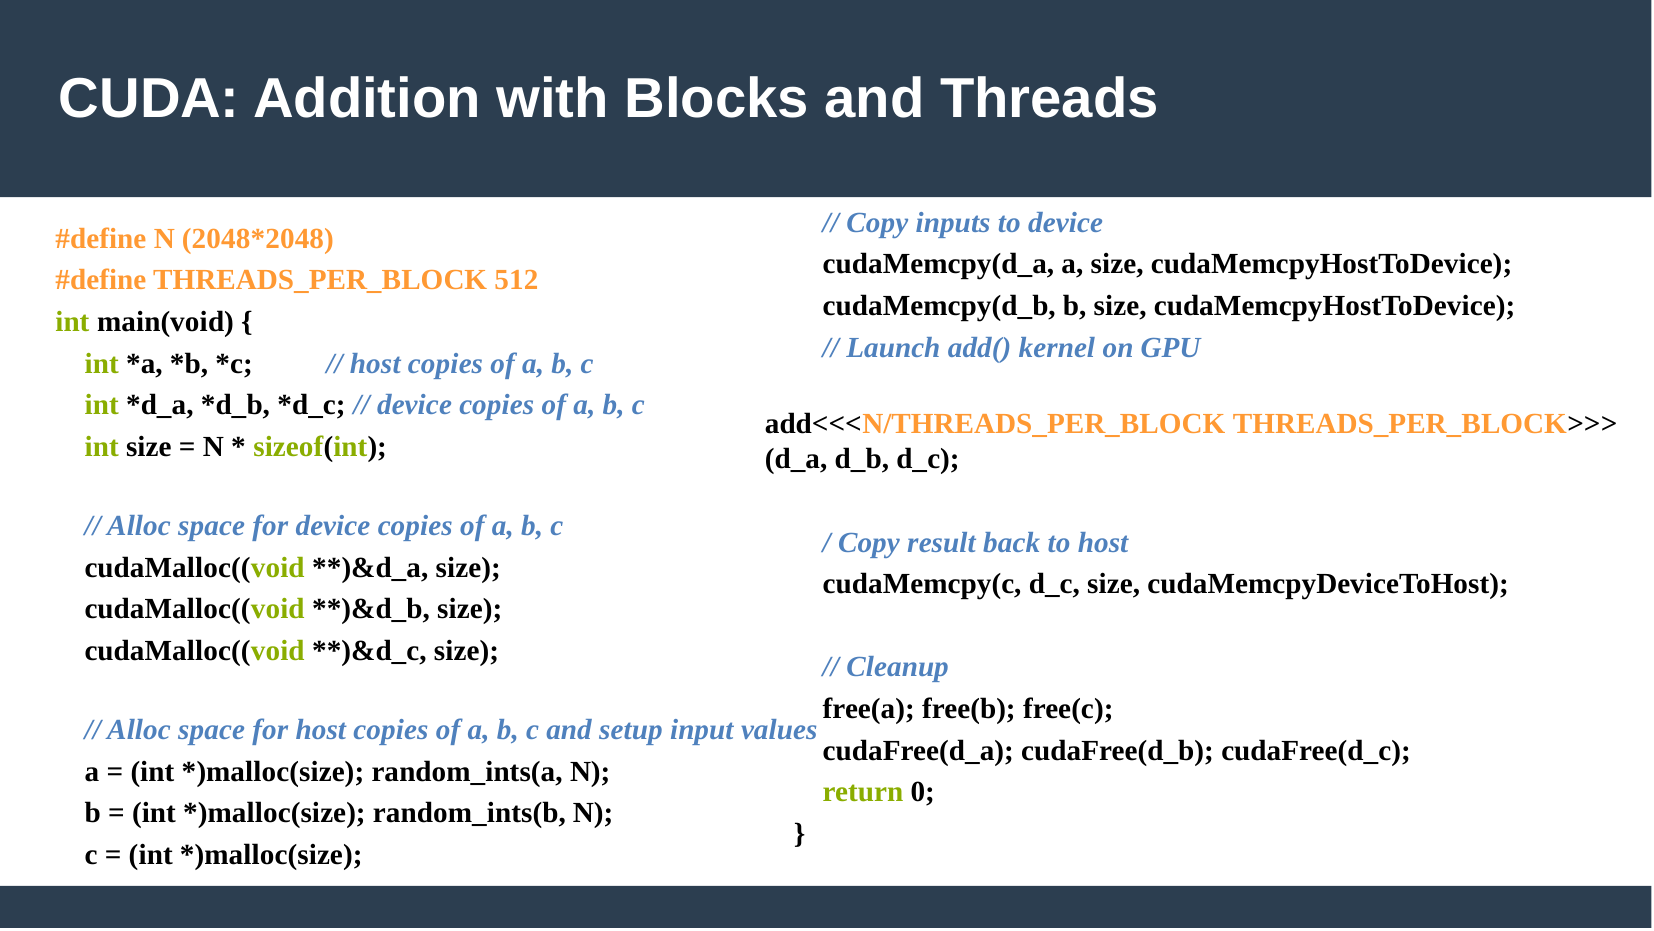

CUDA: Addition with Blocks and Threads
        // Copy inputs to device
        cudaMemcpy(d_a, a, size, cudaMemcpyHostToDevice);
        cudaMemcpy(d_b, b, size, cudaMemcpyHostToDevice);
        // Launch add() kernel on GPU
 add<<<N/THREADS_PER_BLOCK,THREADS_PER_BLOCK>>>(d_a, d_b, d_c);

        / Copy result back to host
        cudaMemcpy(c, d_c, size, cudaMemcpyDeviceToHost);

        // Cleanup
        free(a); free(b); free(c);
        cudaFree(d_a); cudaFree(d_b); cudaFree(d_c);
        return 0;
    }
    #define N (2048*2048)
    #define THREADS_PER_BLOCK 512
    int main(void) {
        int *a, *b, *c;	// host copies of a, b, c
        int *d_a, *d_b, *d_c; // device copies of a, b, c
        int size = N * sizeof(int);

        // Alloc space for device copies of a, b, c
        cudaMalloc((void **)&d_a, size);
        cudaMalloc((void **)&d_b, size);
        cudaMalloc((void **)&d_c, size);

        // Alloc space for host copies of a, b, c and setup input values
        a = (int *)malloc(size); random_ints(a, N);
        b = (int *)malloc(size); random_ints(b, N);
        c = (int *)malloc(size);